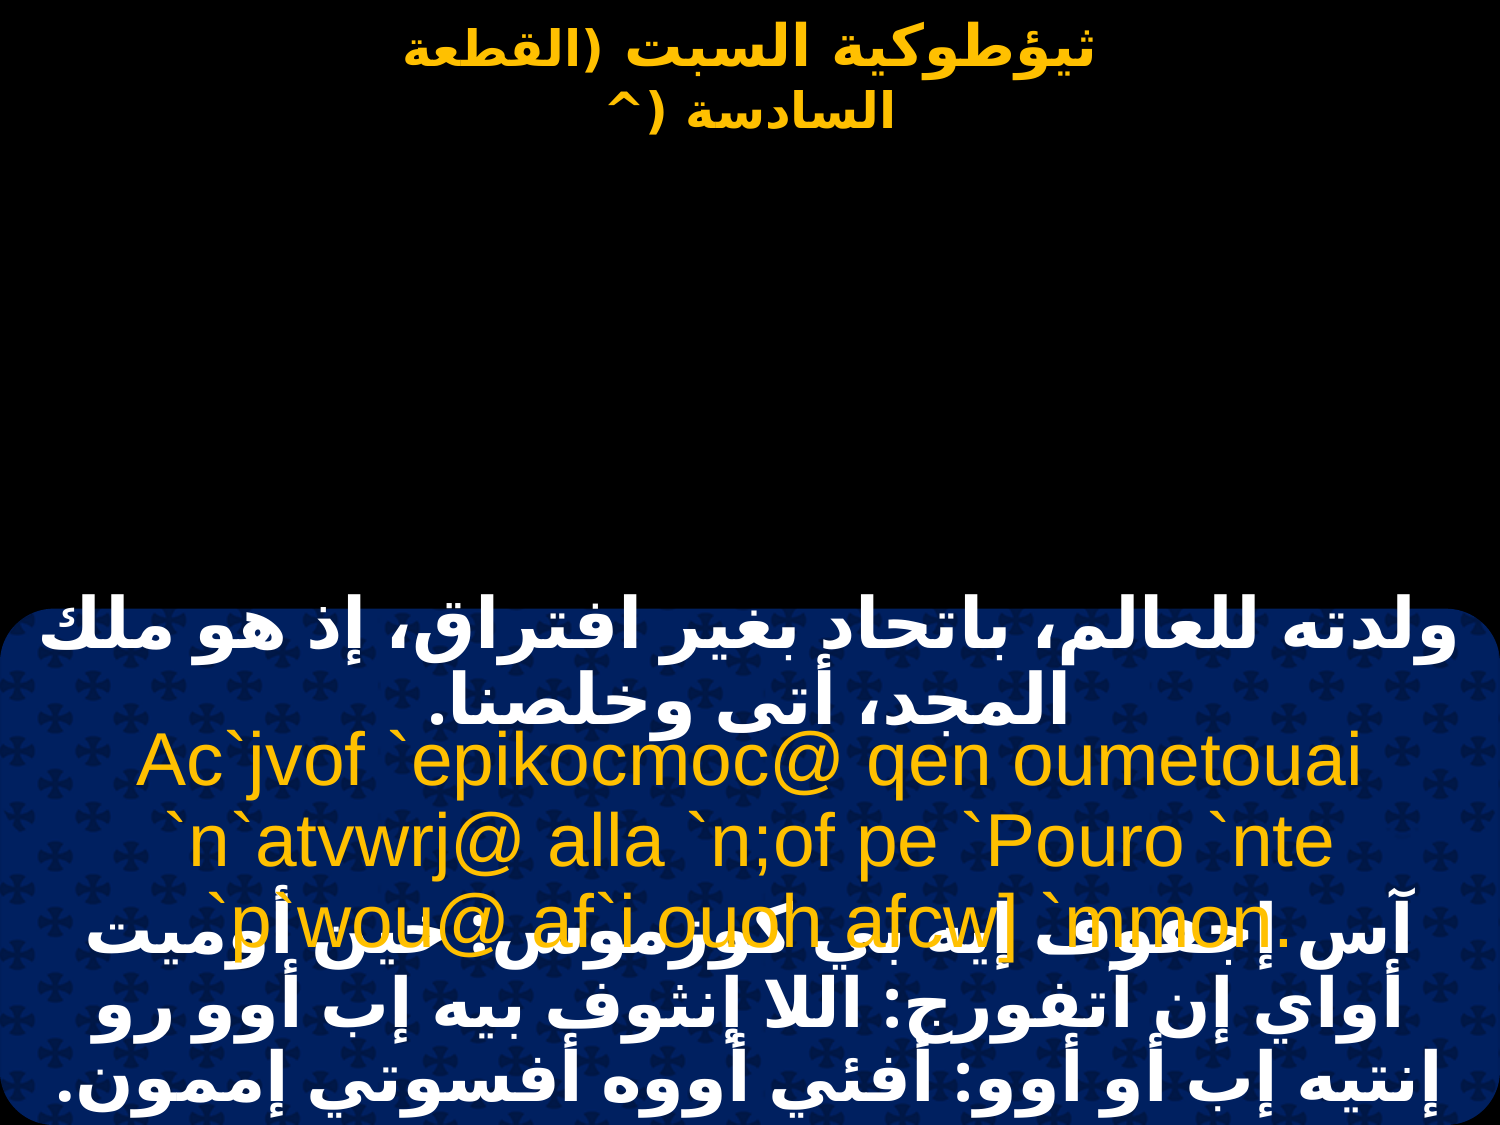

#
ولدته للعالم، باتحاد بغير افتراق، إذ هو ملك المجد، أتى وخلصنا.
Ac`jvof `epikocmoc@ qen oumetouai `n`atvwrj@ alla `n;of pe `Pouro `nte `p`wou@ af`i ouoh afcw] `mmon.
آس إجفوف إيه بي كوزموس: خين أوميت أواي إن آتفورج: اللا إنثوف بيه إب أوو رو إنتيه إب أو أوو: أفئي أووه أفسوتي إممون.